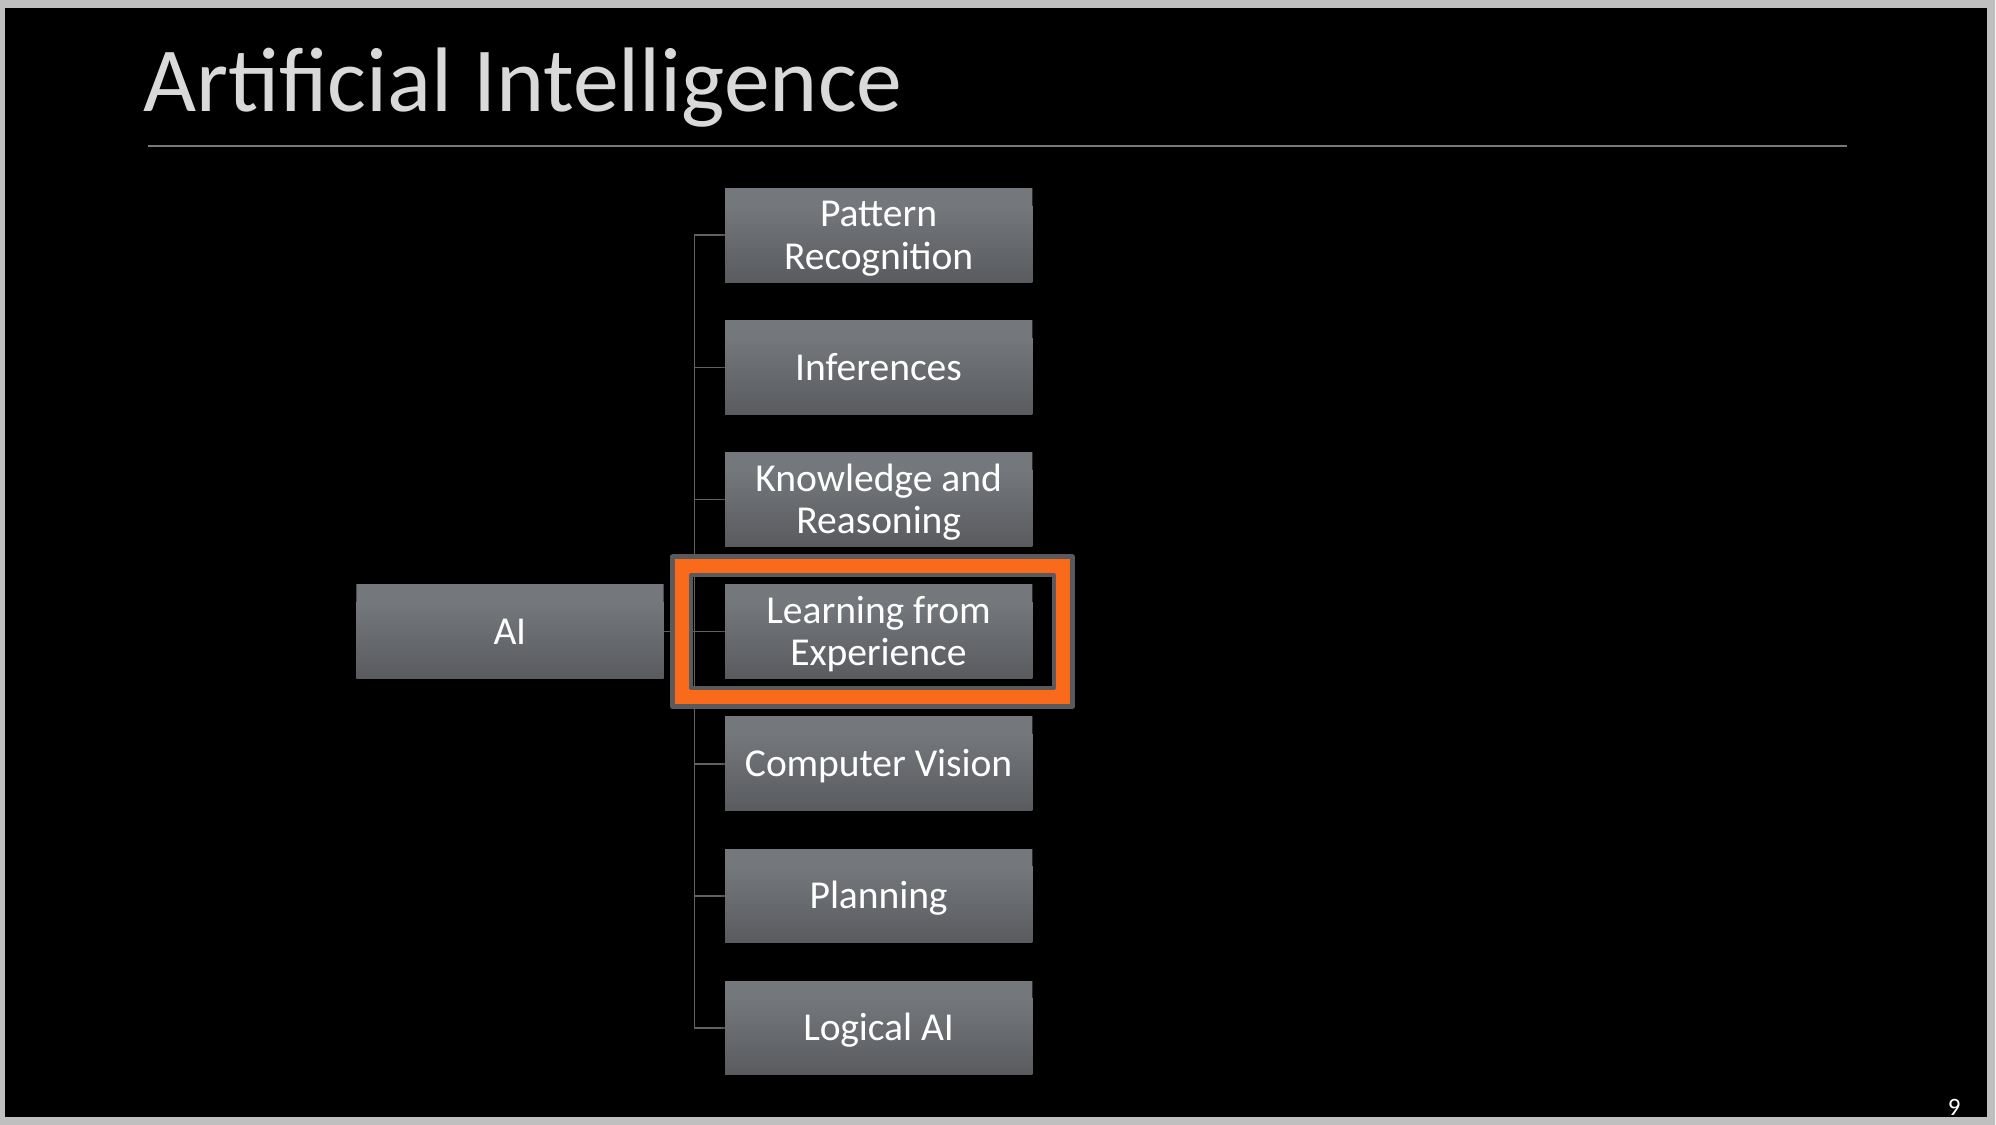

Artificial Intelligence
AI
Pattern Recognition
Inferences
Knowledge and Reasoning
Learning from Experience
Computer Vision
Planning
Logical AI

9